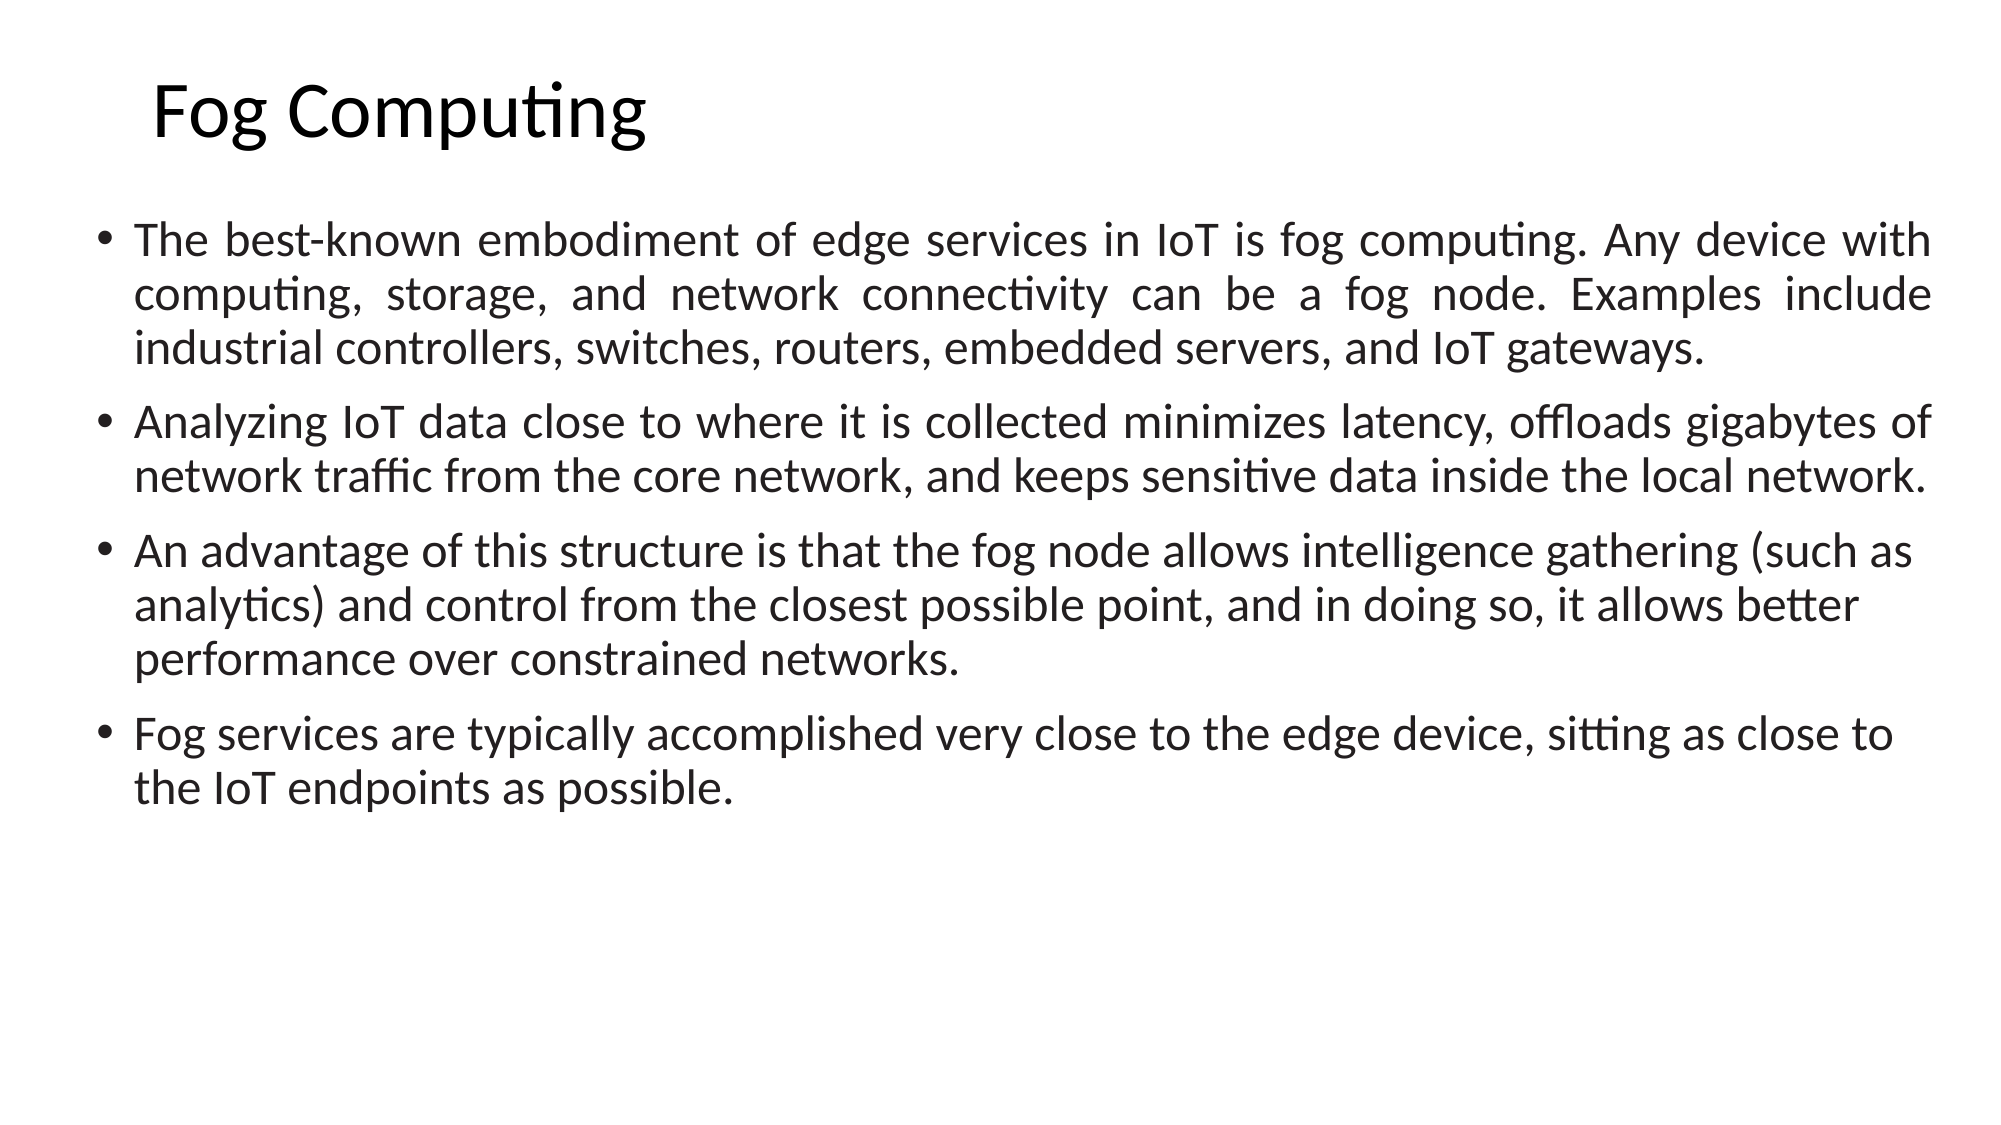

# Fog Computing
The best-known embodiment of edge services in IoT is fog computing. Any device with computing, storage, and network connectivity can be a fog node. Examples include industrial controllers, switches, routers, embedded servers, and IoT gateways.
Analyzing IoT data close to where it is collected minimizes latency, offloads gigabytes of network traffic from the core network, and keeps sensitive data inside the local network.
An advantage of this structure is that the fog node allows intelligence gathering (such as analytics) and control from the closest possible point, and in doing so, it allows better performance over constrained networks.
Fog services are typically accomplished very close to the edge device, sitting as close to the IoT endpoints as possible.